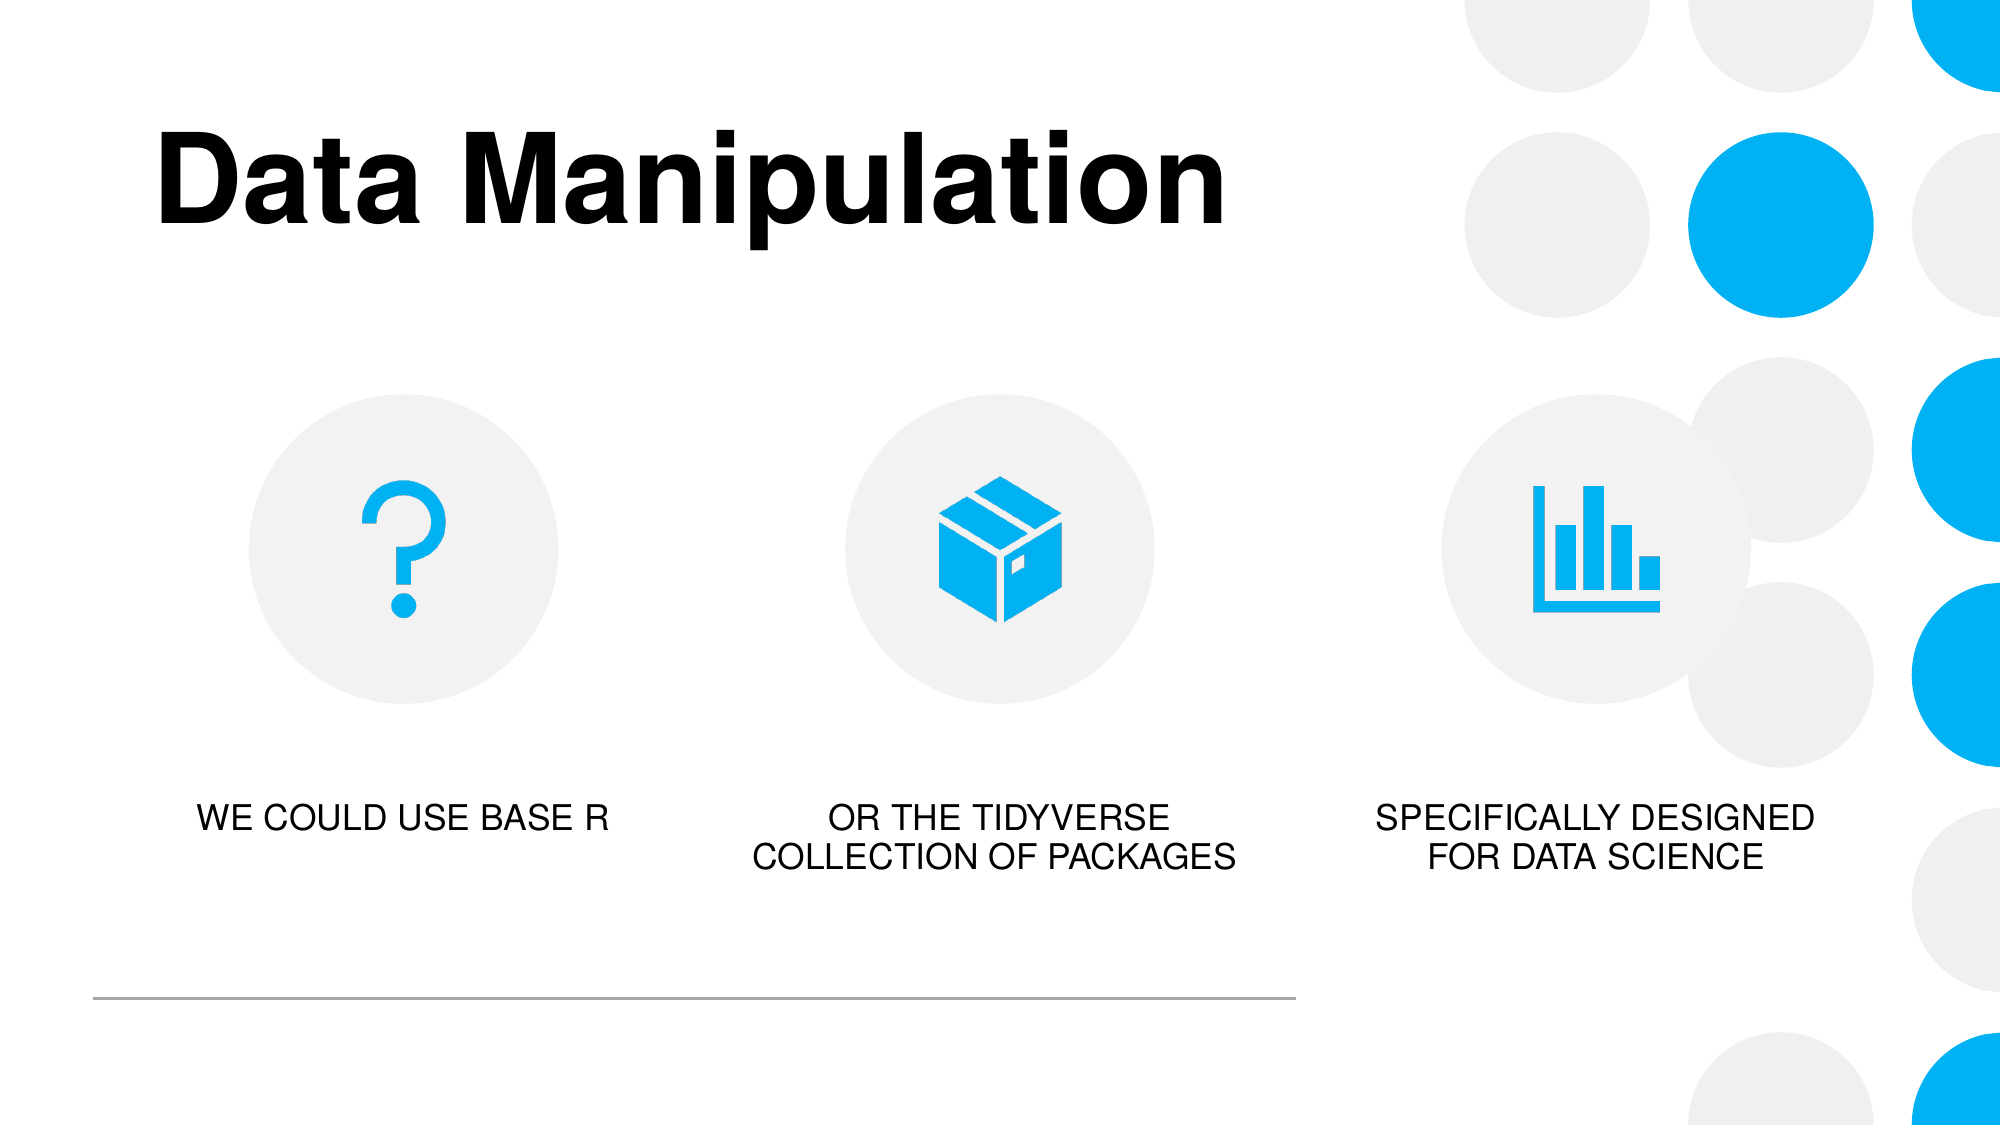

# Data Manipulation
We could use base R
Or the tidyverse collection of packages
Specifically designed for data science